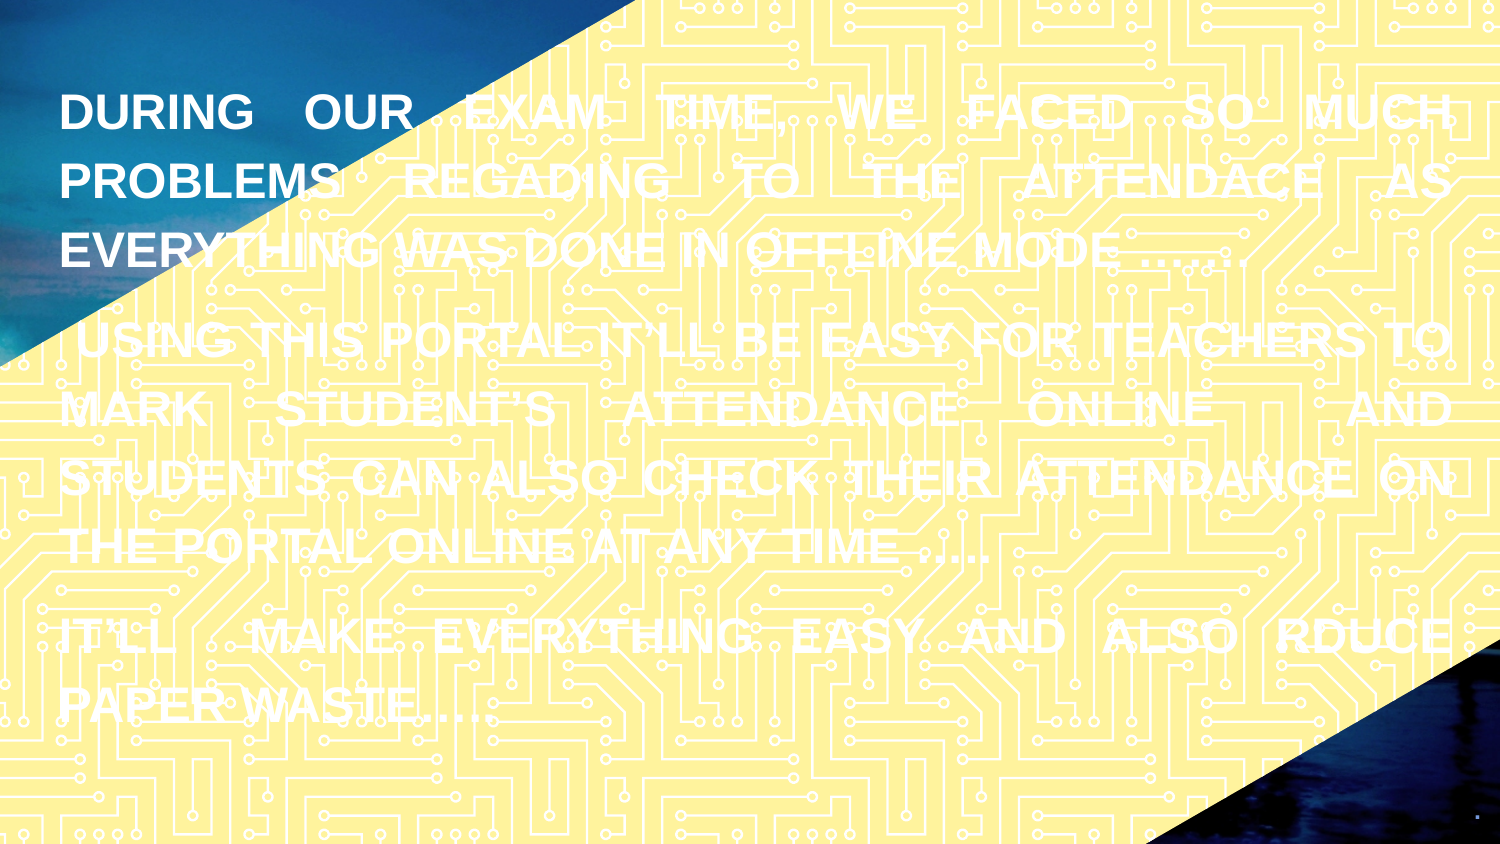

DURING OUR EXAM TIME, WE FACED SO MUCH PROBLEMS REGADING TO THE ATTENDACE AS EVERYTHING WAS DONE IN OFFLINE MODE …….
 USING THIS PORTAL IT’LL BE EASY FOR TEACHERS TO MARK STUDENT’S ATTENDANCE ONLINE  AND STUDENTS CAN ALSO CHECK THEIR ATTENDANCE ON THE PORTAL ONLINE AT ANY TIME …..
IT’LL  MAKE EVERYTHING EASY AND ALSO RDUCE PAPER WASTE…..
.